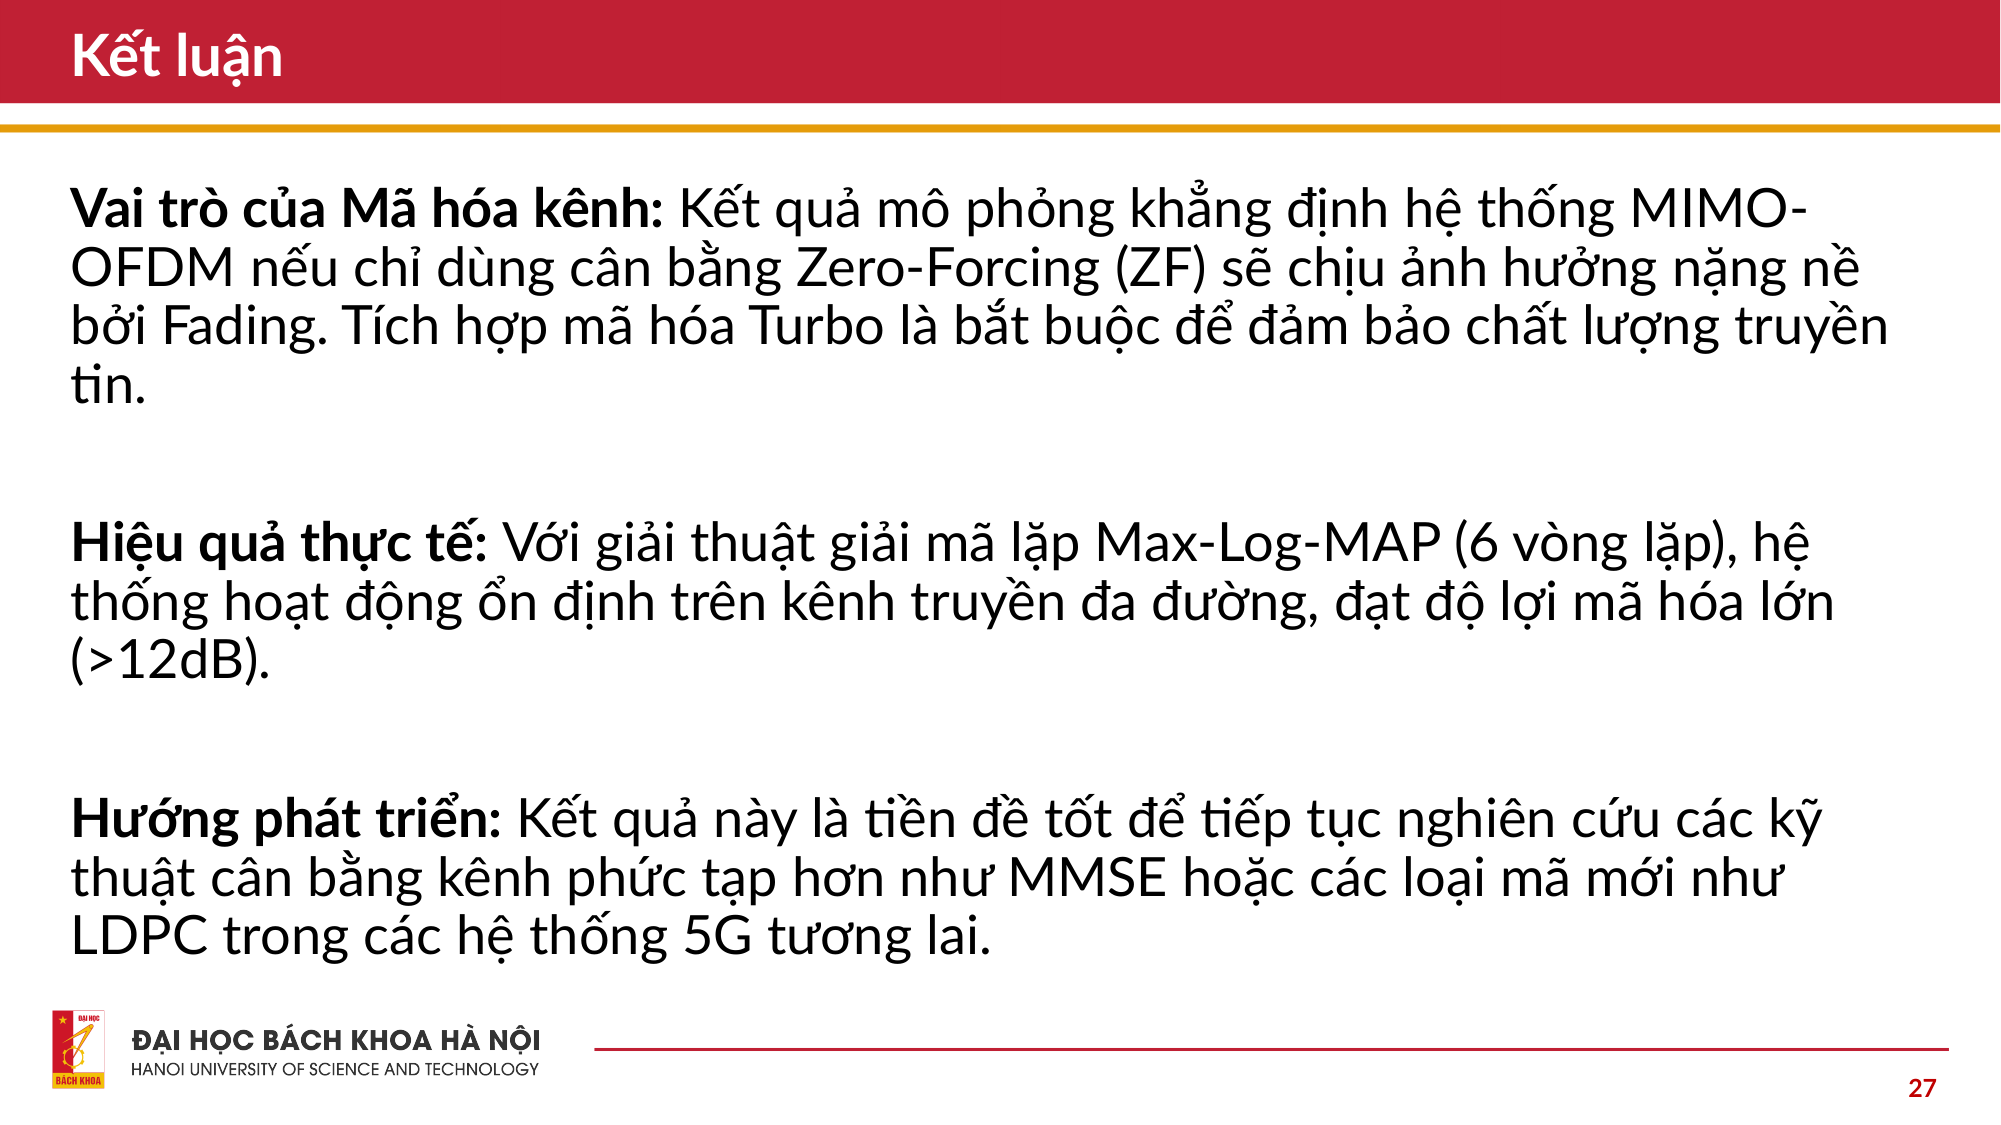

# Kết luận
Vai trò của Mã hóa kênh: Kết quả mô phỏng khẳng định hệ thống MIMO-OFDM nếu chỉ dùng cân bằng Zero-Forcing (ZF) sẽ chịu ảnh hưởng nặng nề bởi Fading. Tích hợp mã hóa Turbo là bắt buộc để đảm bảo chất lượng truyền tin.

Hiệu quả thực tế: Với giải thuật giải mã lặp Max-Log-MAP (6 vòng lặp), hệ thống hoạt động ổn định trên kênh truyền đa đường, đạt độ lợi mã hóa lớn (>12dB).

Hướng phát triển: Kết quả này là tiền đề tốt để tiếp tục nghiên cứu các kỹ thuật cân bằng kênh phức tạp hơn như MMSE hoặc các loại mã mới như LDPC trong các hệ thống 5G tương lai.
27